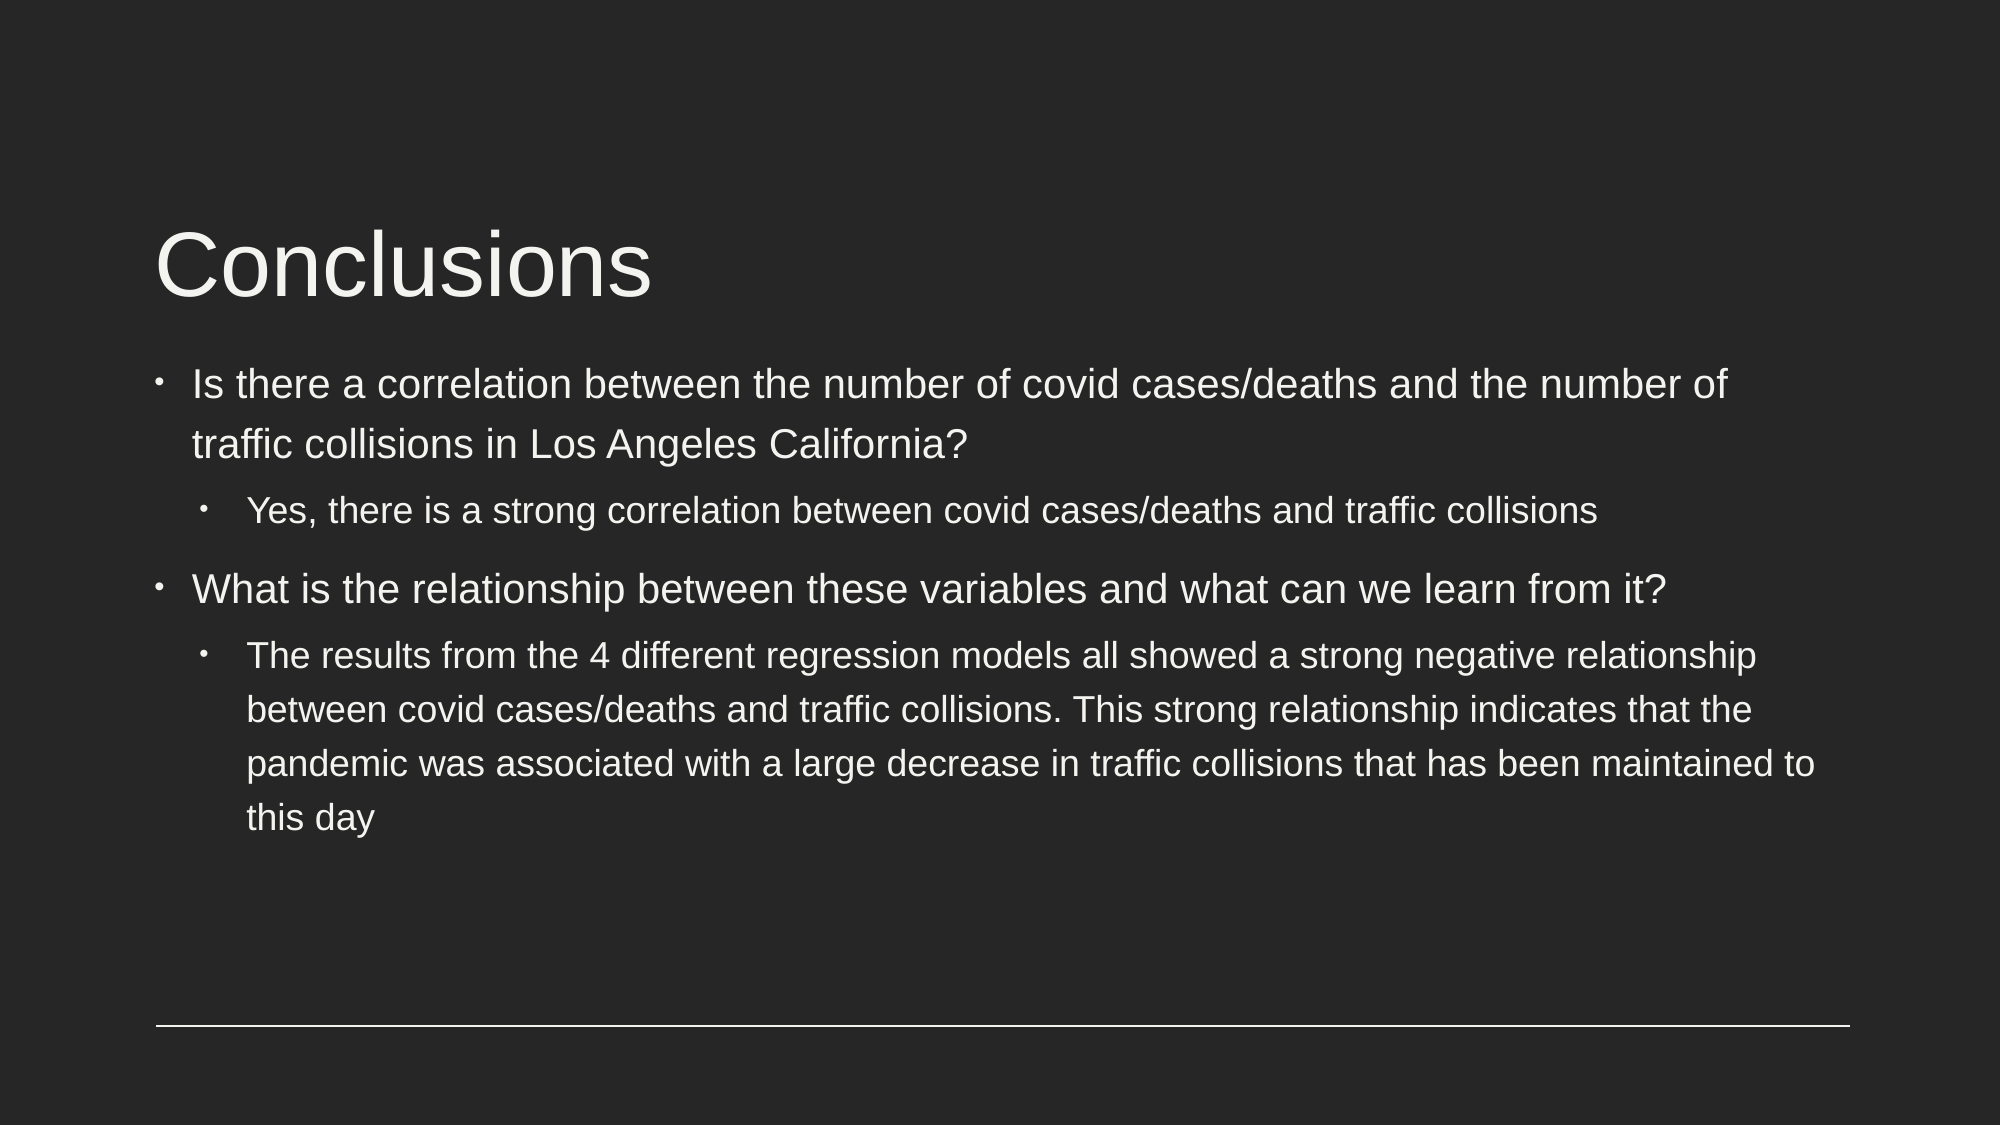

# Conclusions
Is there a correlation between the number of covid cases/deaths and the number of traffic collisions in Los Angeles California?
Yes, there is a strong correlation between covid cases/deaths and traffic collisions
What is the relationship between these variables and what can we learn from it?
The results from the 4 different regression models all showed a strong negative relationship between covid cases/deaths and traffic collisions. This strong relationship indicates that the pandemic was associated with a large decrease in traffic collisions that has been maintained to this day